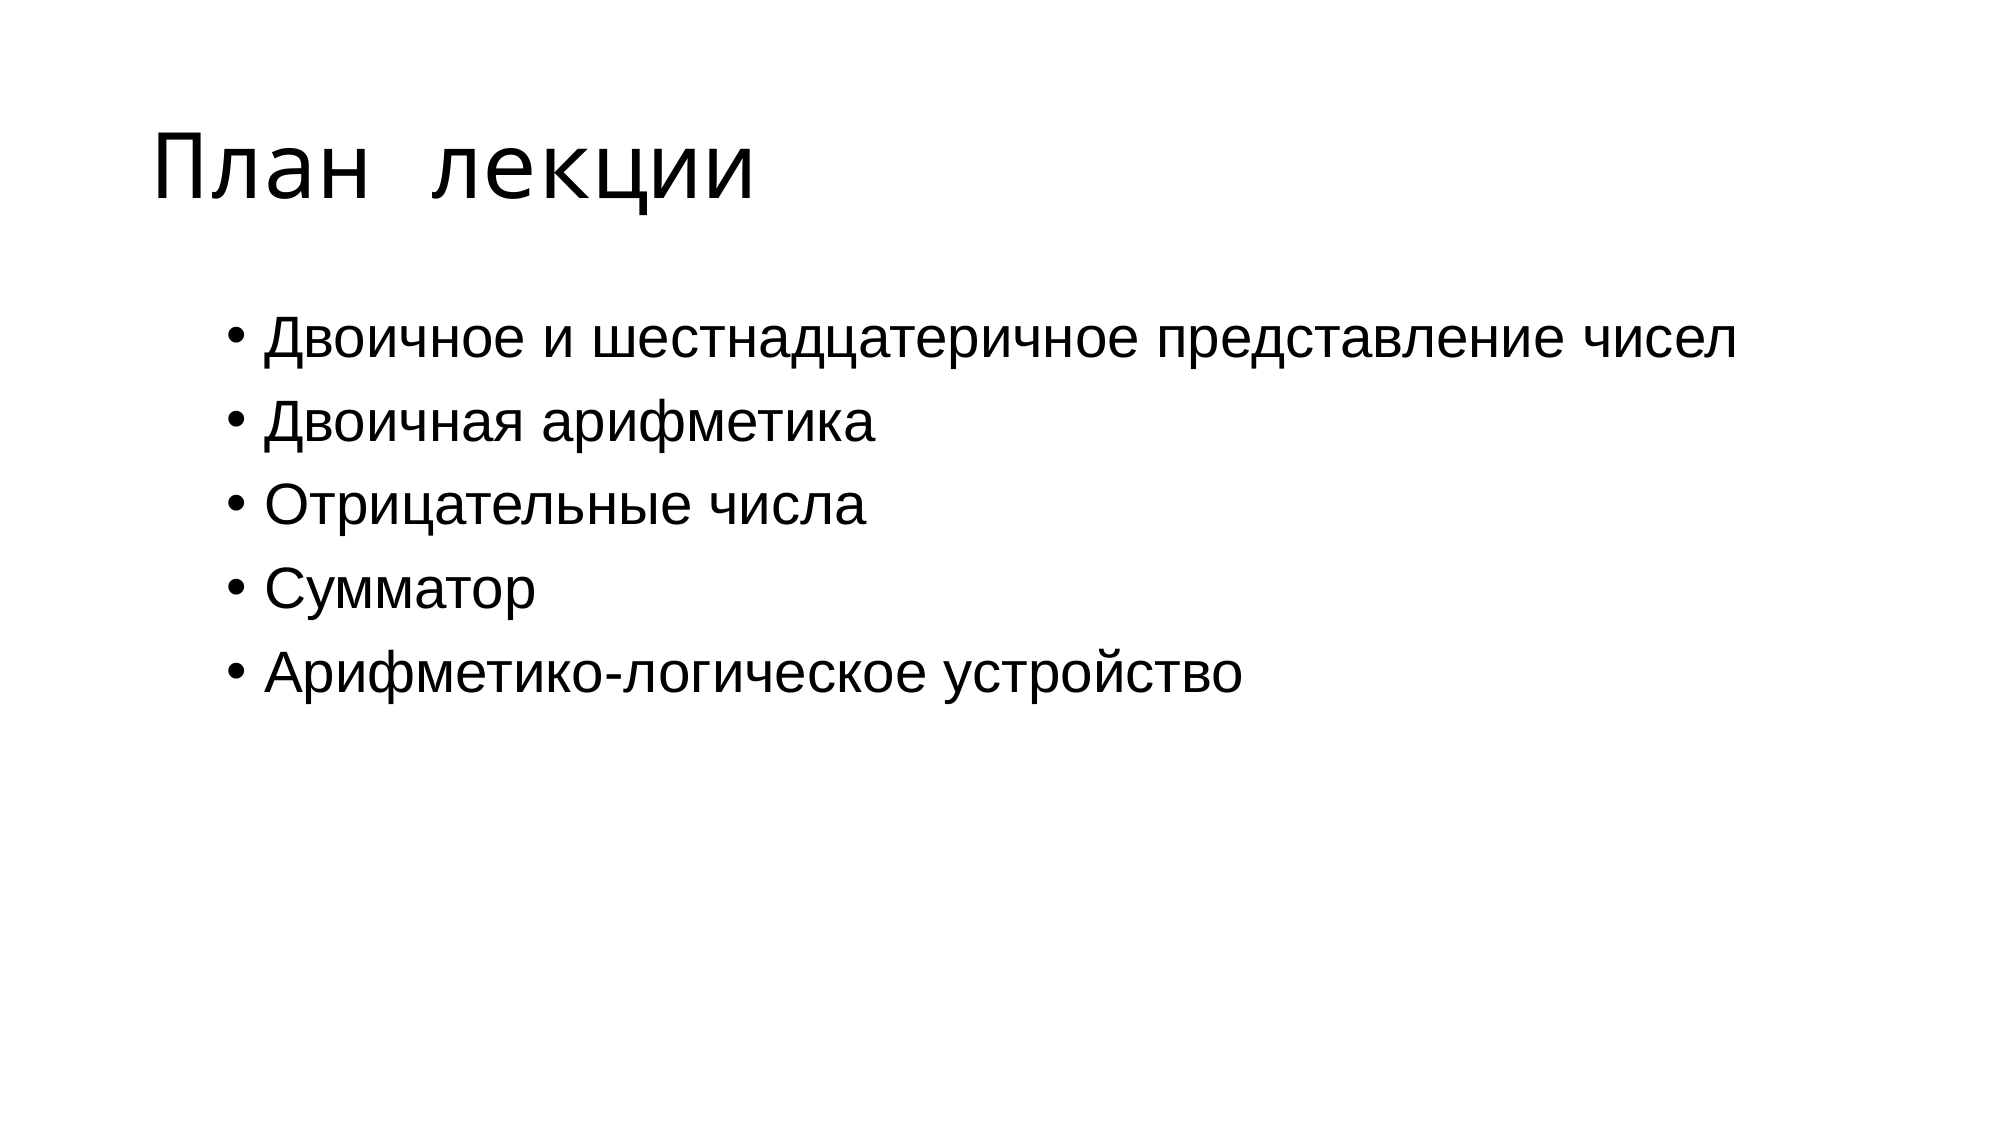

# План лекции
Двоичное и шестнадцатеричное представление чисел
Двоичная арифметика
Отрицательные числа
Сумматор
Арифметико-логическое устройство